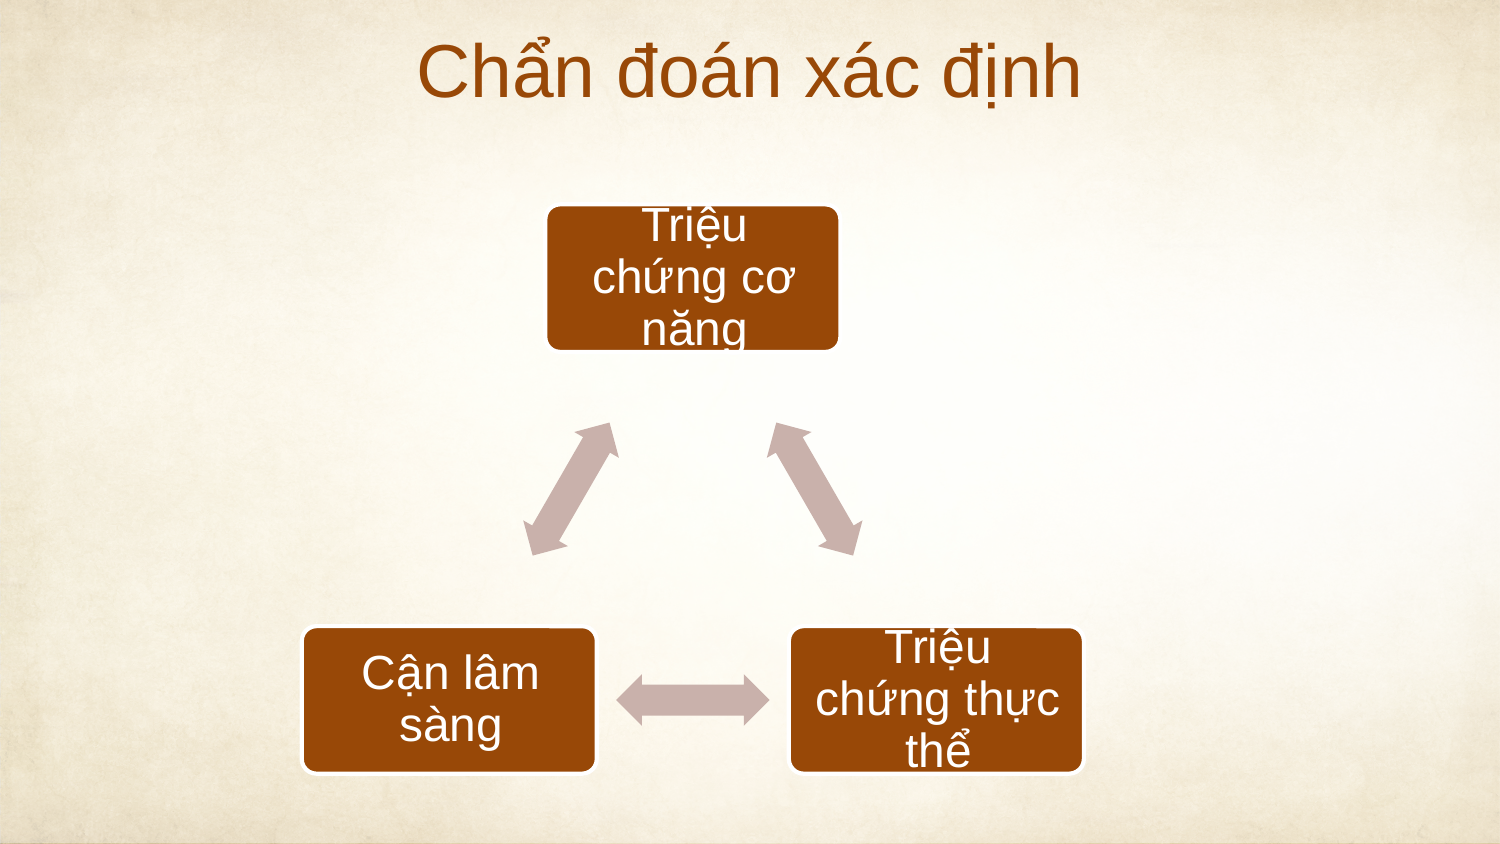

Chẩn đoán xác định

Triệu chứng cơ năng

Triệu chứng thực thể

Cận lâm sàng